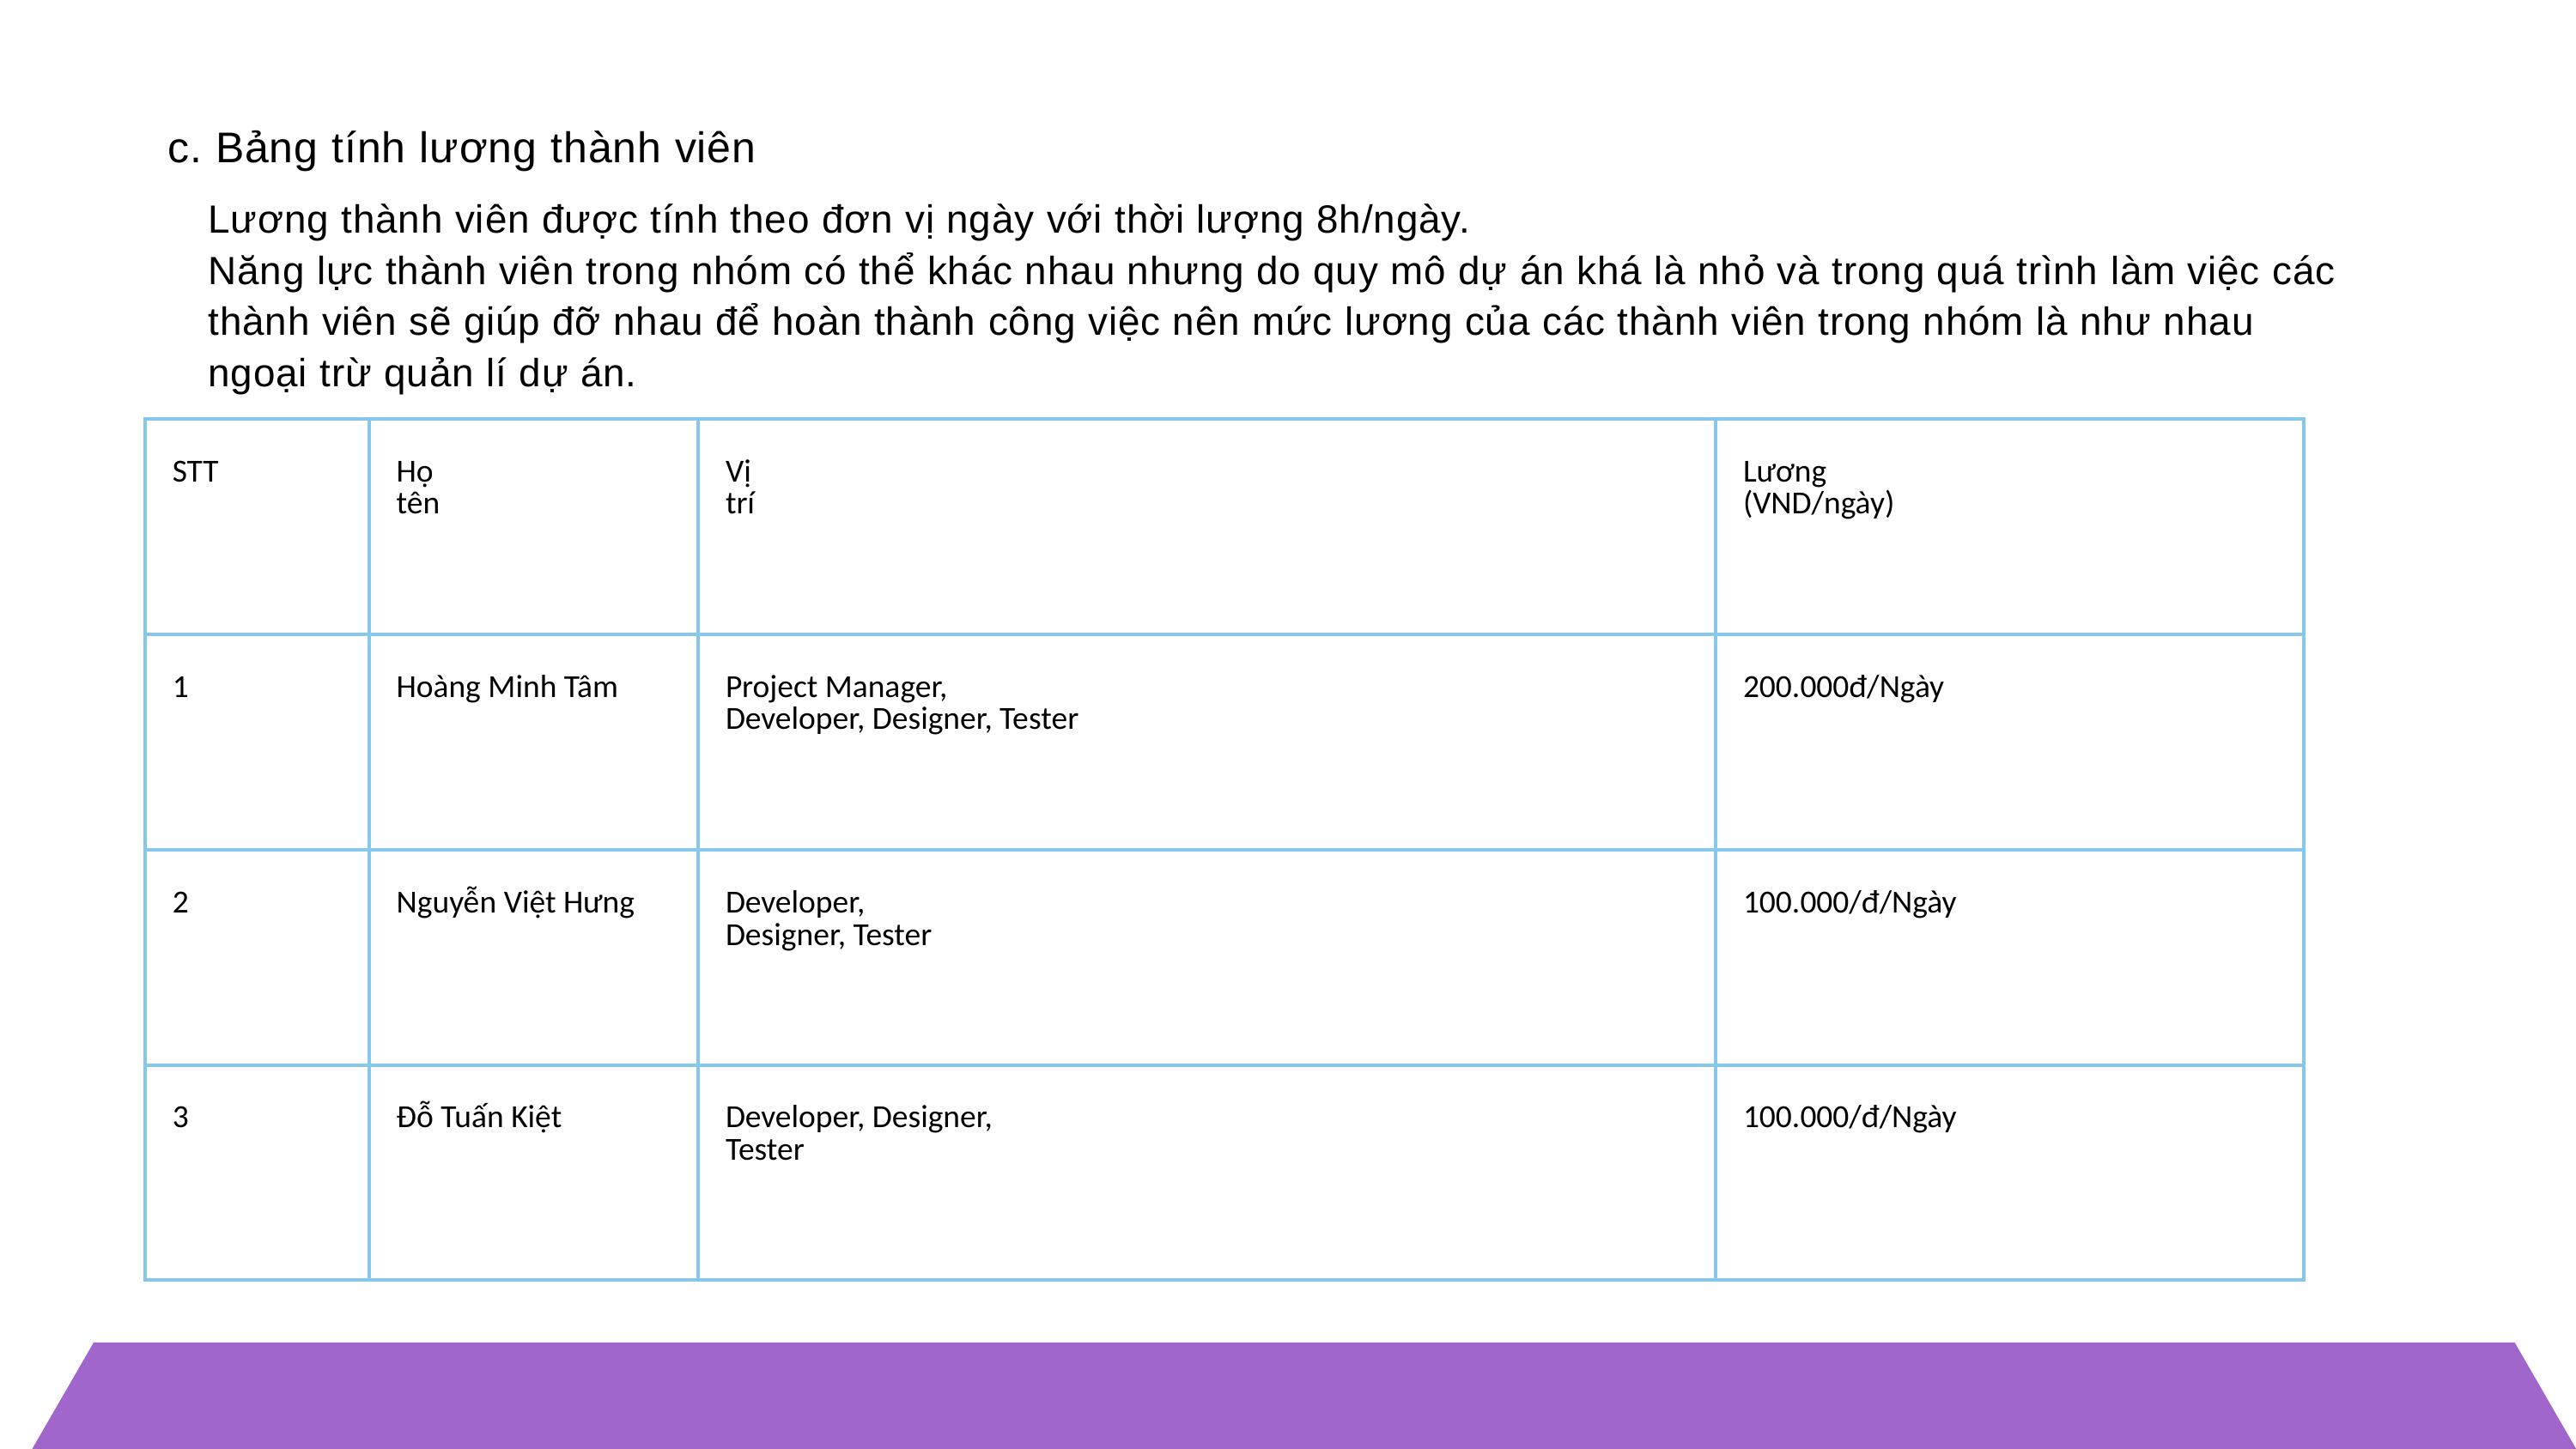

c. Bảng tính lương thành viên
Lương thành viên được tính theo đơn vị ngày với thời lượng 8h/ngày.
Năng lực thành viên trong nhóm có thể khác nhau nhưng do quy mô dự án khá là nhỏ và trong quá trình làm việc các thành viên sẽ giúp đỡ nhau để hoàn thành công việc nên mức lương của các thành viên trong nhóm là như nhau ngoại trừ quản lí dự án.
| STT | Họ tên | Vị trí | Lương (VND/ngày) |
| --- | --- | --- | --- |
| 1 | Hoàng Minh Tâm | Project Manager, Developer, Designer, Tester | 200.000đ/Ngày |
| 2 | Nguyễn Việt Hưng | Developer, Designer, Tester | 100.000/đ/Ngày |
| 3 | Đỗ Tuấn Kiệt | Developer, Designer, Tester | 100.000/đ/Ngày |